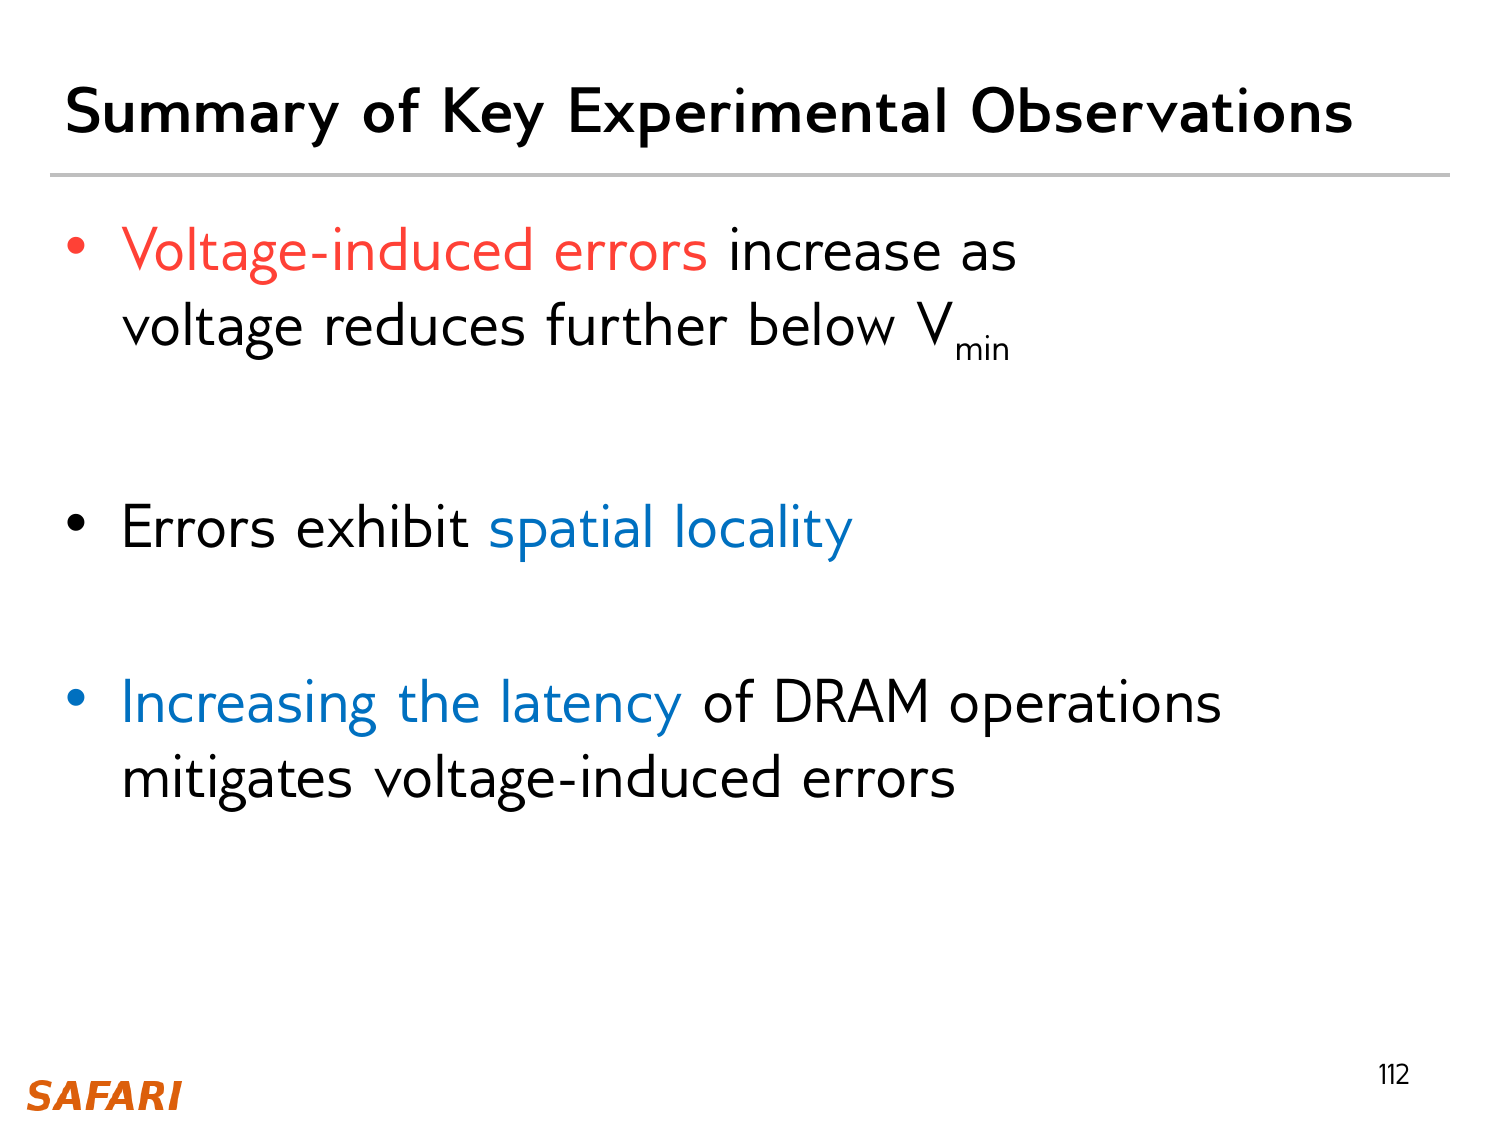

# Summary of Key Experimental Observations
Voltage-induced errors increase as
voltage reduces further below Vmin

Errors exhibit spatial locality

Increasing the latency of DRAM operations mitigates voltage-induced errors
112